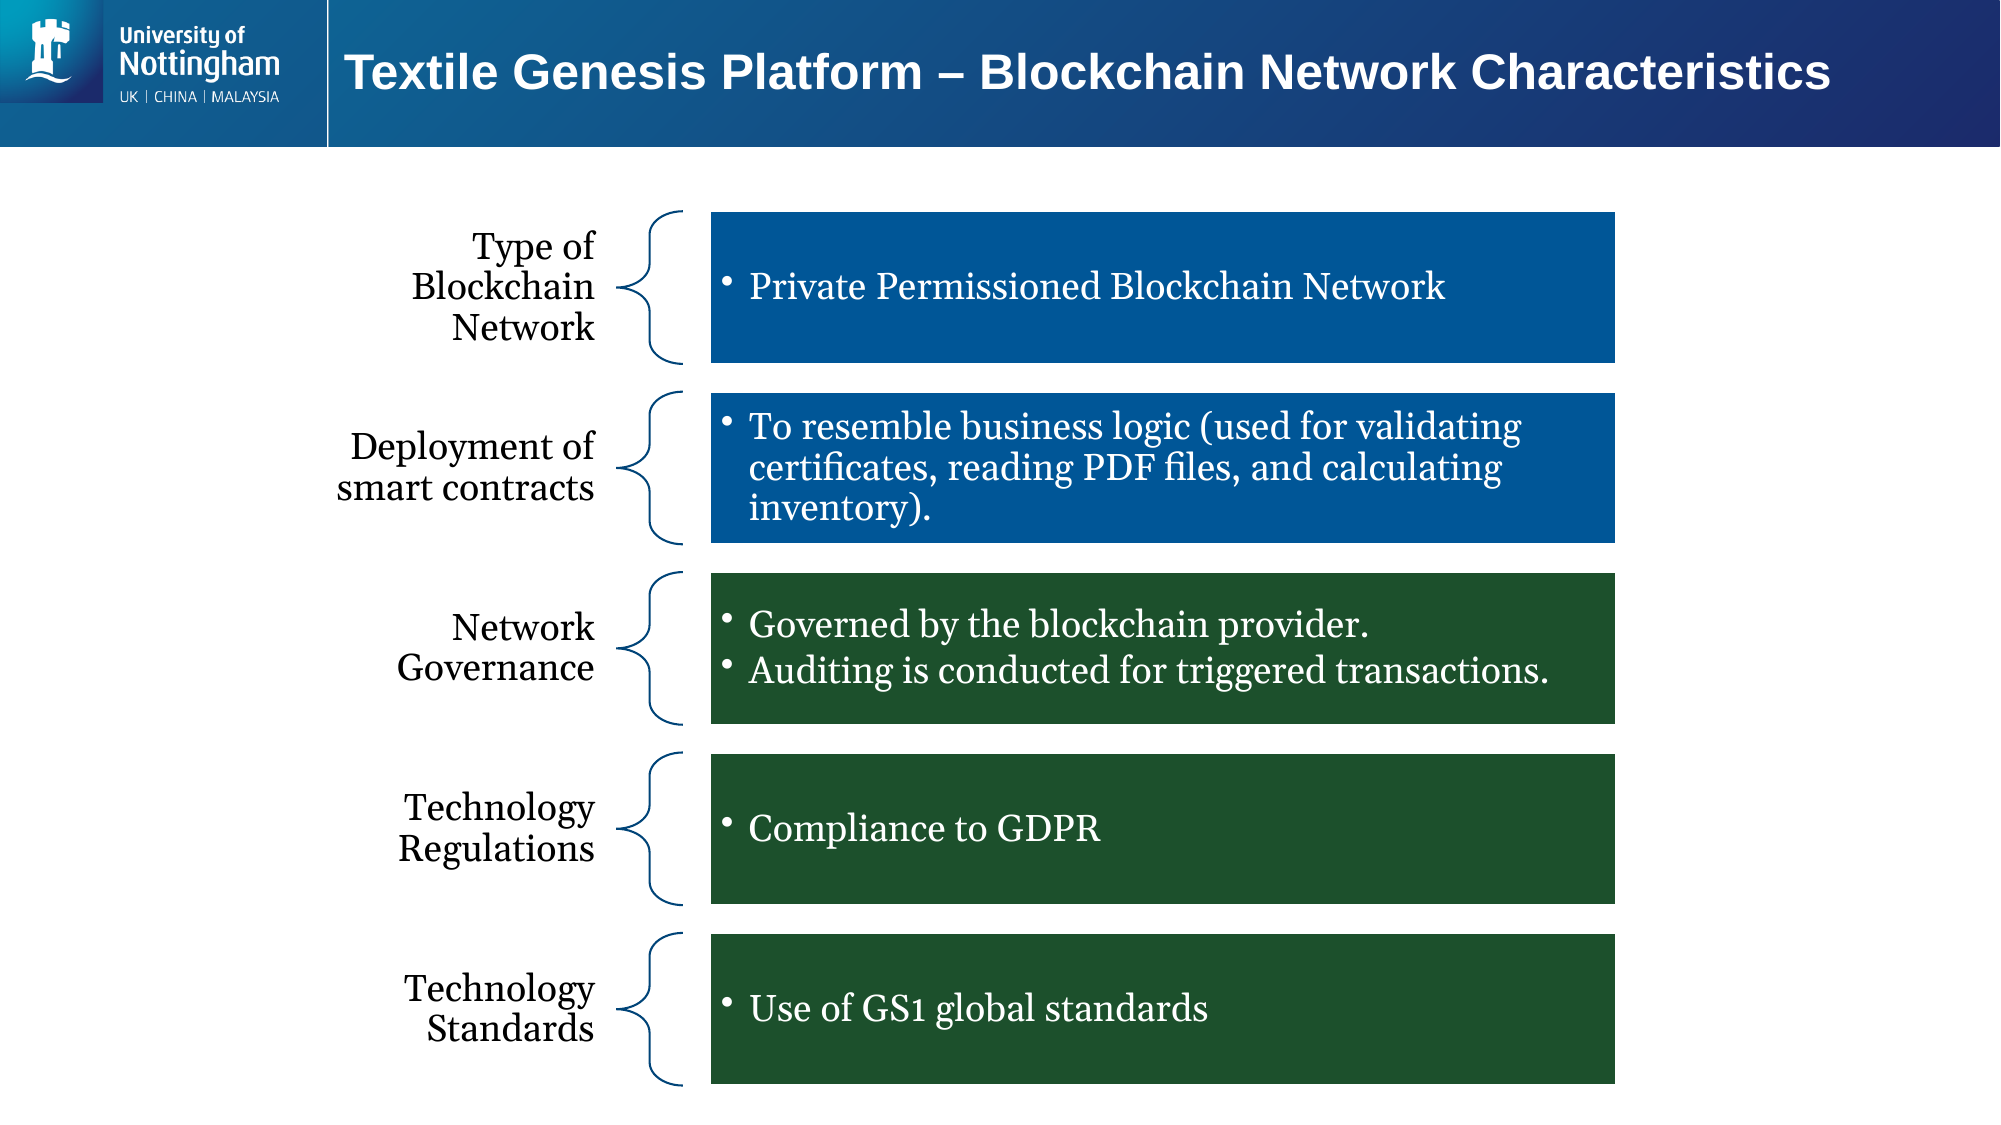

# Textile Genesis Platform – Blockchain Network Characteristics
Type of Blockchain Network
Private Permissioned Blockchain Network
Deployment of smart contracts
To resemble business logic (used for validating certificates, reading PDF files, and calculating inventory).
Network Governance
Governed by the blockchain provider.
Auditing is conducted for triggered transactions.
Technology Regulations
Compliance to GDPR
Technology Standards
Use of GS1 global standards